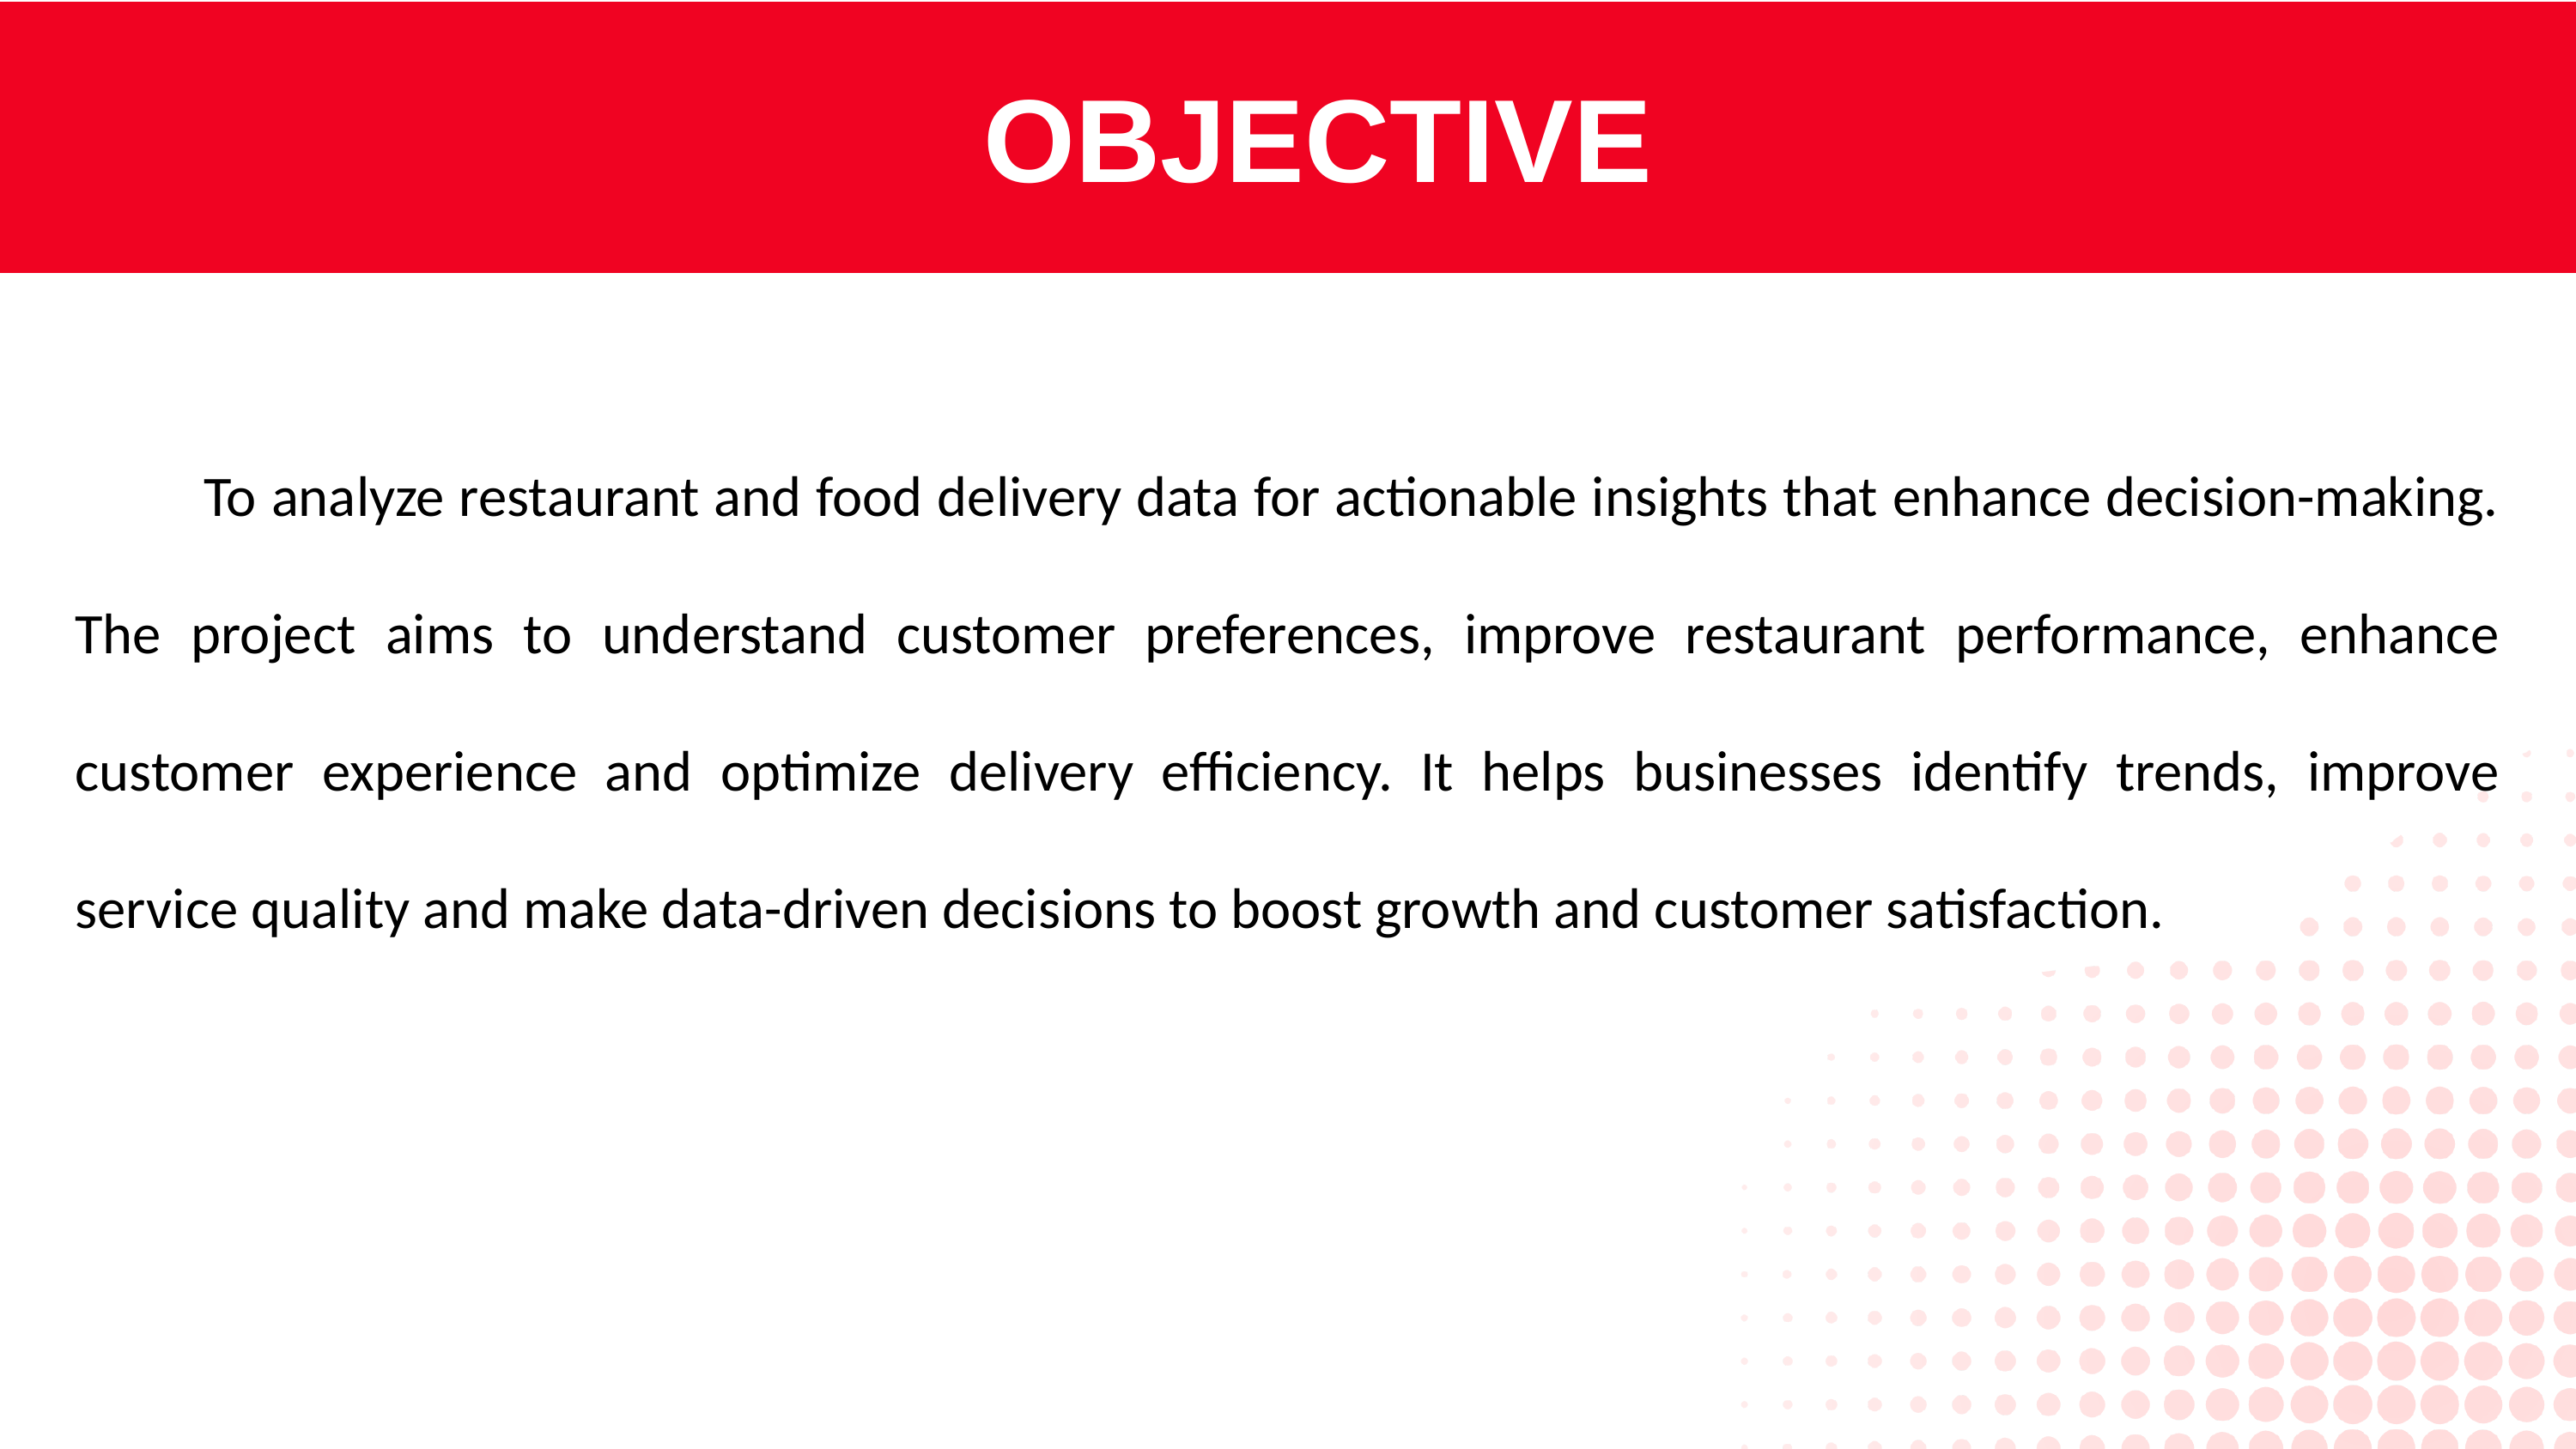

OBJECTIVE
	To analyze restaurant and food delivery data for actionable insights that enhance decision-making. The project aims to understand customer preferences, improve restaurant performance, enhance customer experience and optimize delivery efficiency. It helps businesses identify trends, improve service quality and make data-driven decisions to boost growth and customer satisfaction.